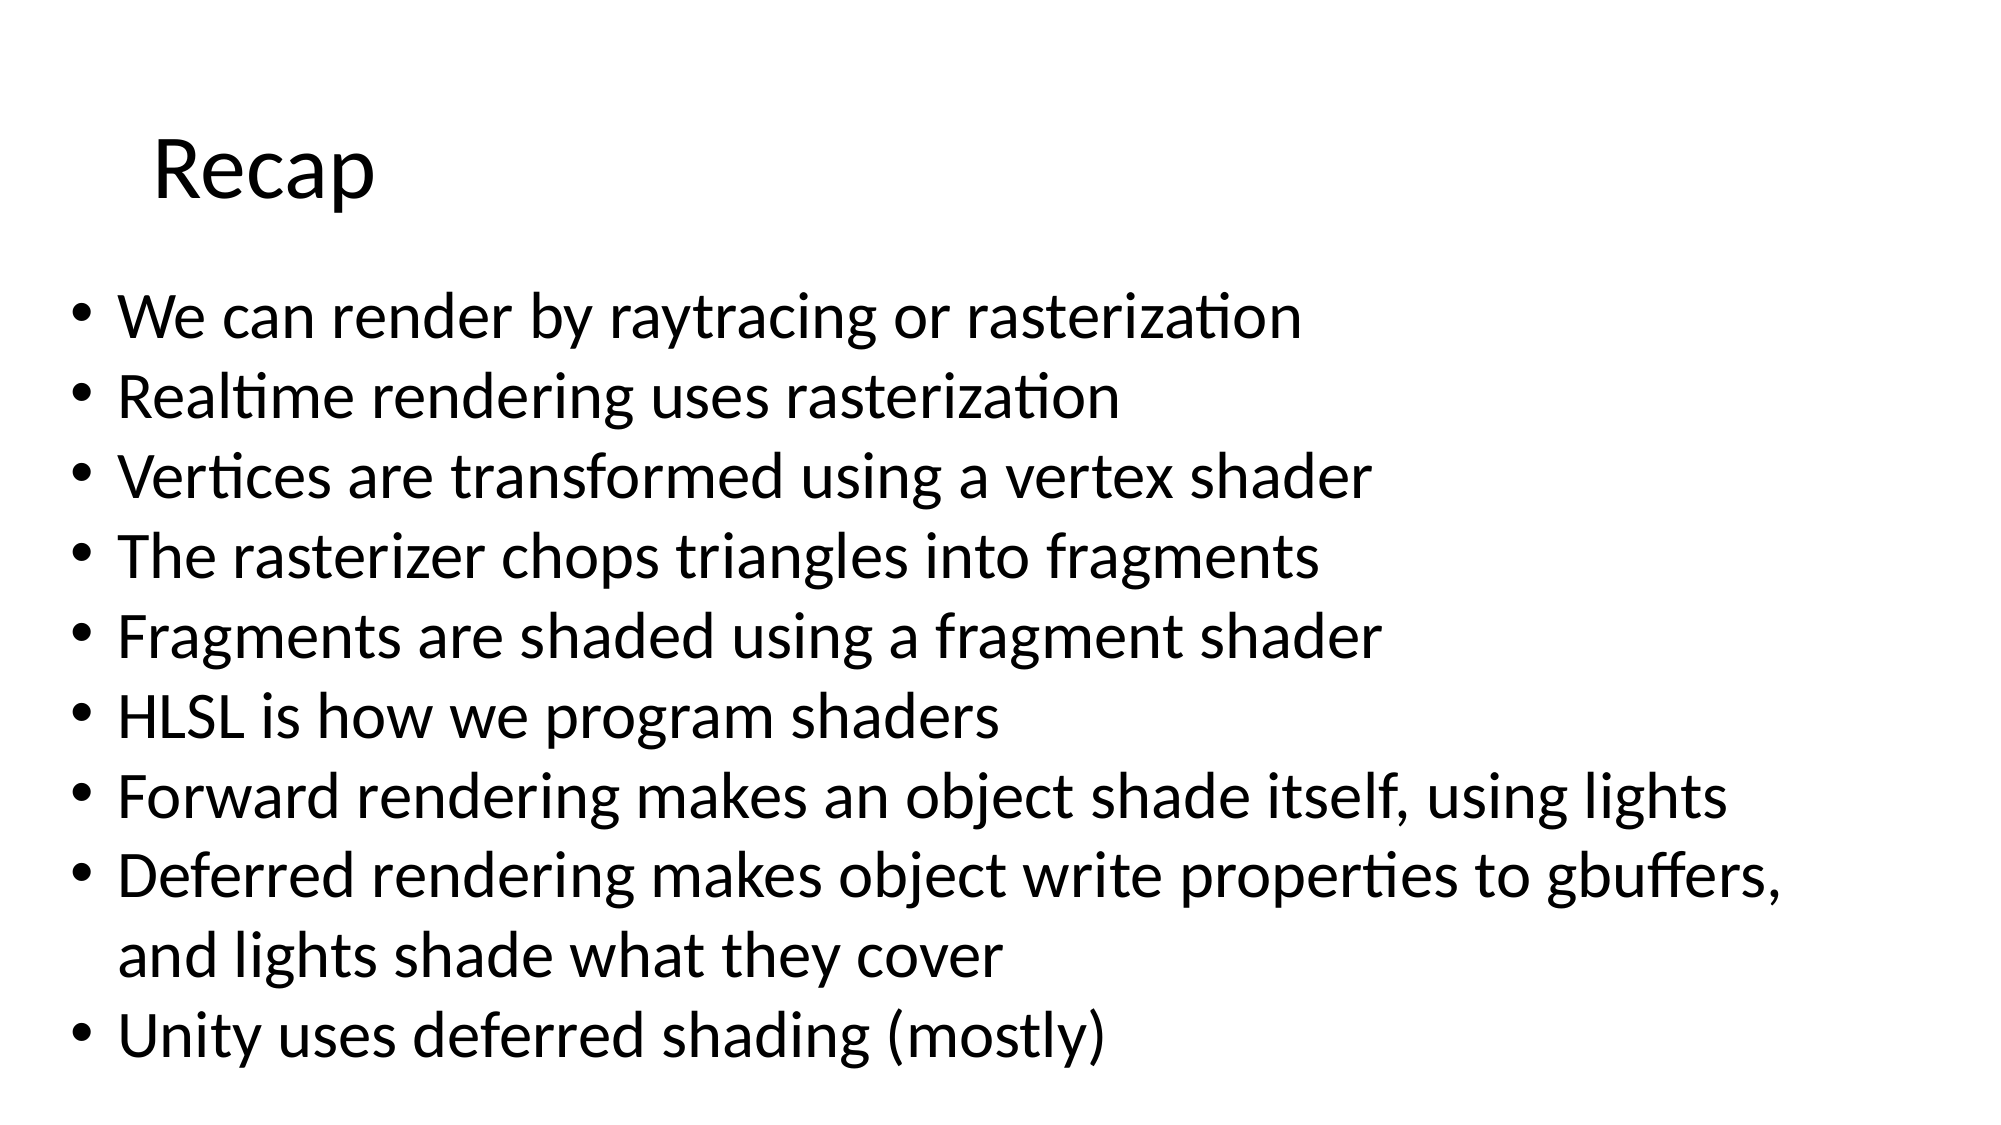

# Recap
We can render by raytracing or rasterization
Realtime rendering uses rasterization
Vertices are transformed using a vertex shader
The rasterizer chops triangles into fragments
Fragments are shaded using a fragment shader
HLSL is how we program shaders
Forward rendering makes an object shade itself, using lights
Deferred rendering makes object write properties to gbuffers,
and lights shade what they cover
Unity uses deferred shading (mostly)